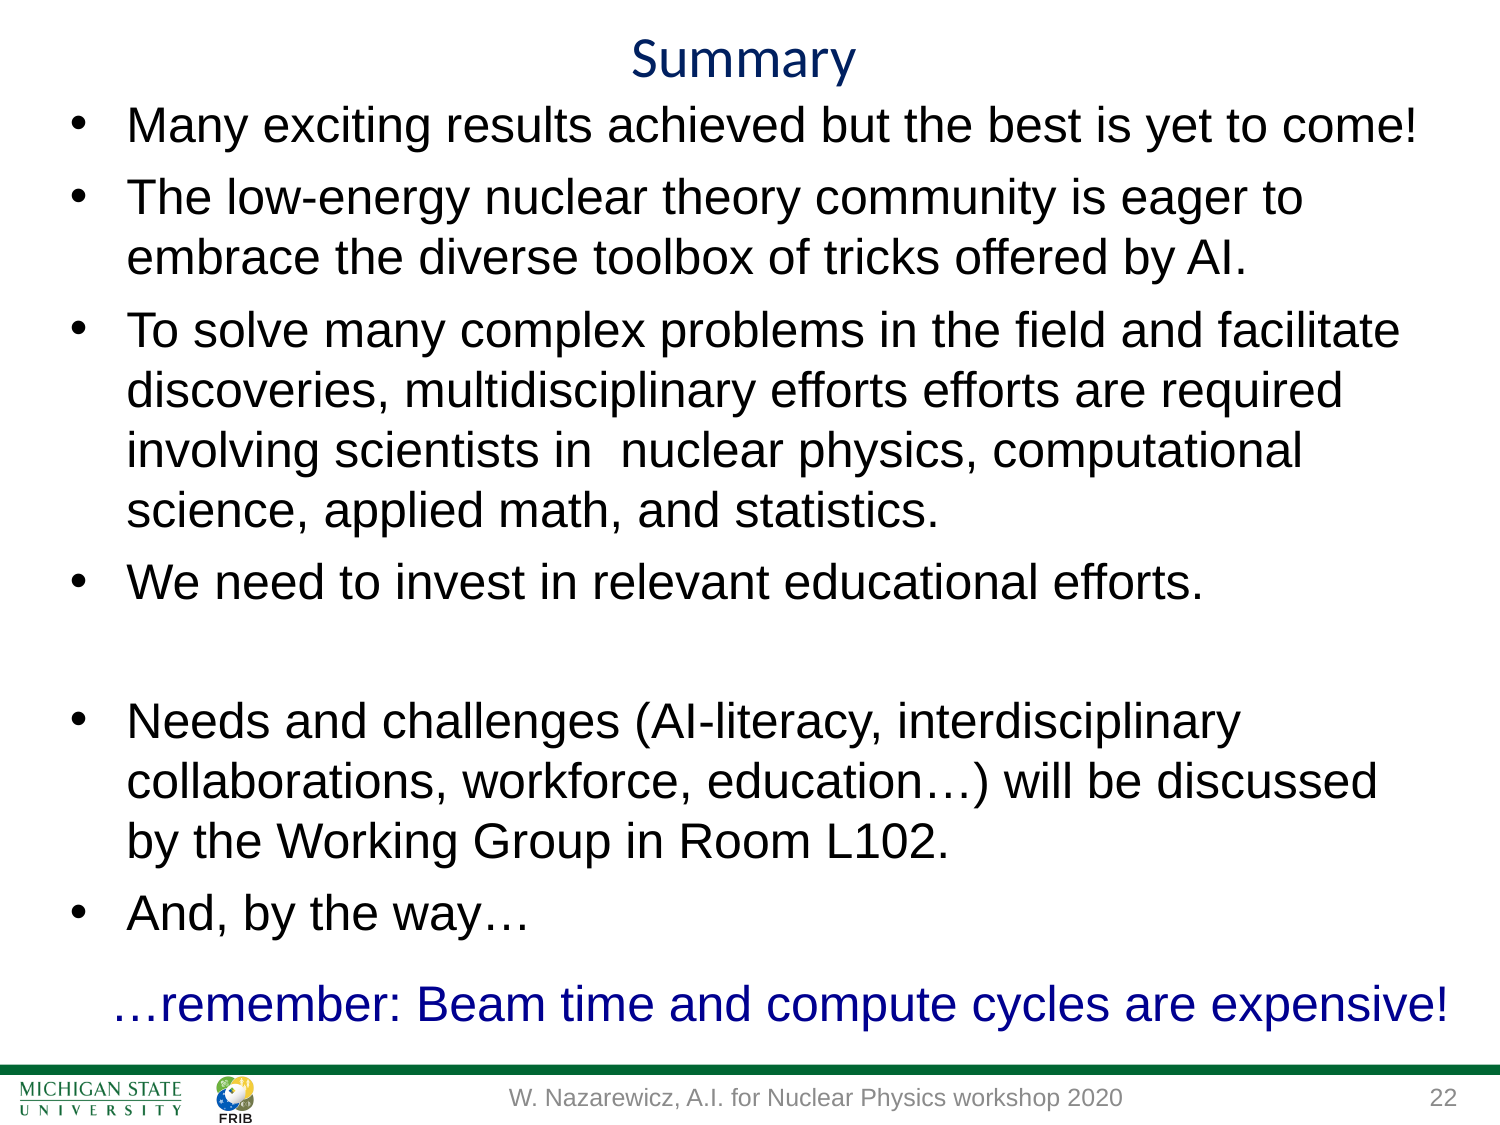

Summary
Many exciting results achieved but the best is yet to come!
The low-energy nuclear theory community is eager to embrace the diverse toolbox of tricks offered by AI.
To solve many complex problems in the field and facilitate discoveries, multidisciplinary efforts efforts are required involving scientists in  nuclear physics, computational science, applied math, and statistics.
We need to invest in relevant educational efforts.
Needs and challenges (AI-literacy, interdisciplinary collaborations, workforce, education…) will be discussed by the Working Group in Room L102.
And, by the way…
…remember: Beam time and compute cycles are expensive!
W. Nazarewicz, A.I. for Nuclear Physics workshop 2020
22